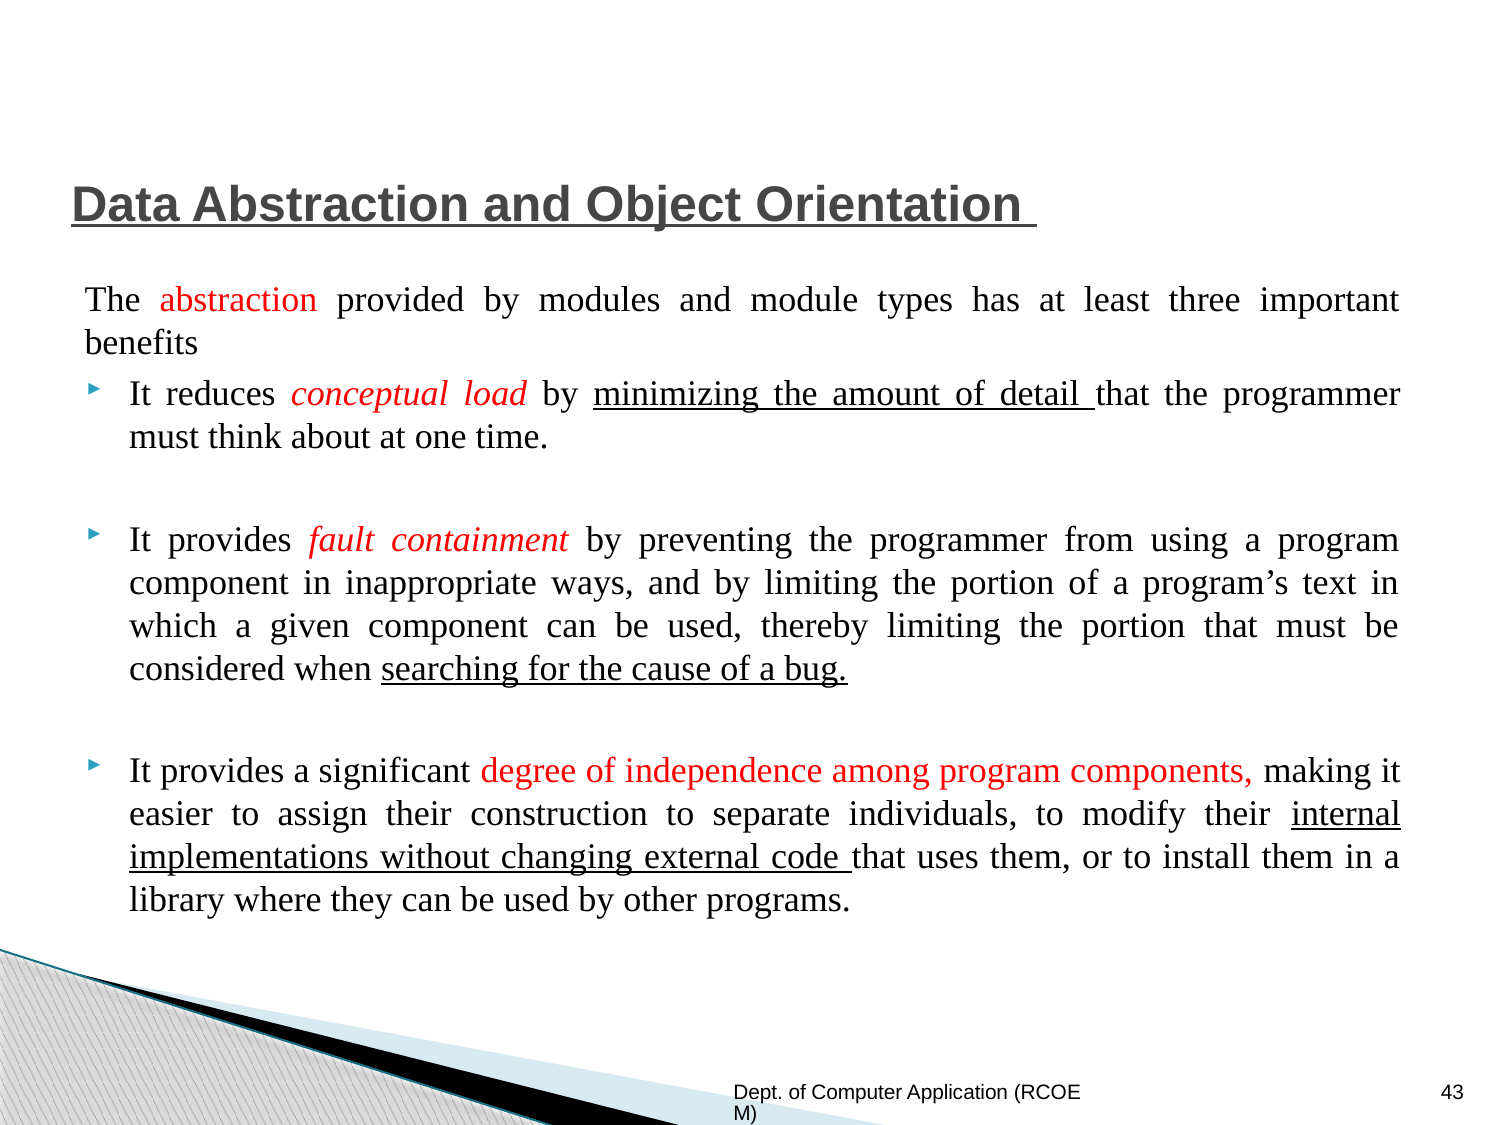

# Data Abstraction and Object Orientation
The abstraction provided by modules and module types has at least three important benefits
It reduces conceptual load by minimizing the amount of detail that the programmer must think about at one time.

It provides fault containment by preventing the programmer from using a program component in inappropriate ways, and by limiting the portion of a program’s text in which a given component can be used, thereby limiting the portion that must be considered when searching for the cause of a bug.

It provides a significant degree of independence among program components, making it easier to assign their construction to separate individuals, to modify their internal implementations without changing external code that uses them, or to install them in a library where they can be used by other programs.

Dept. of Computer Application (RCOEM)
43